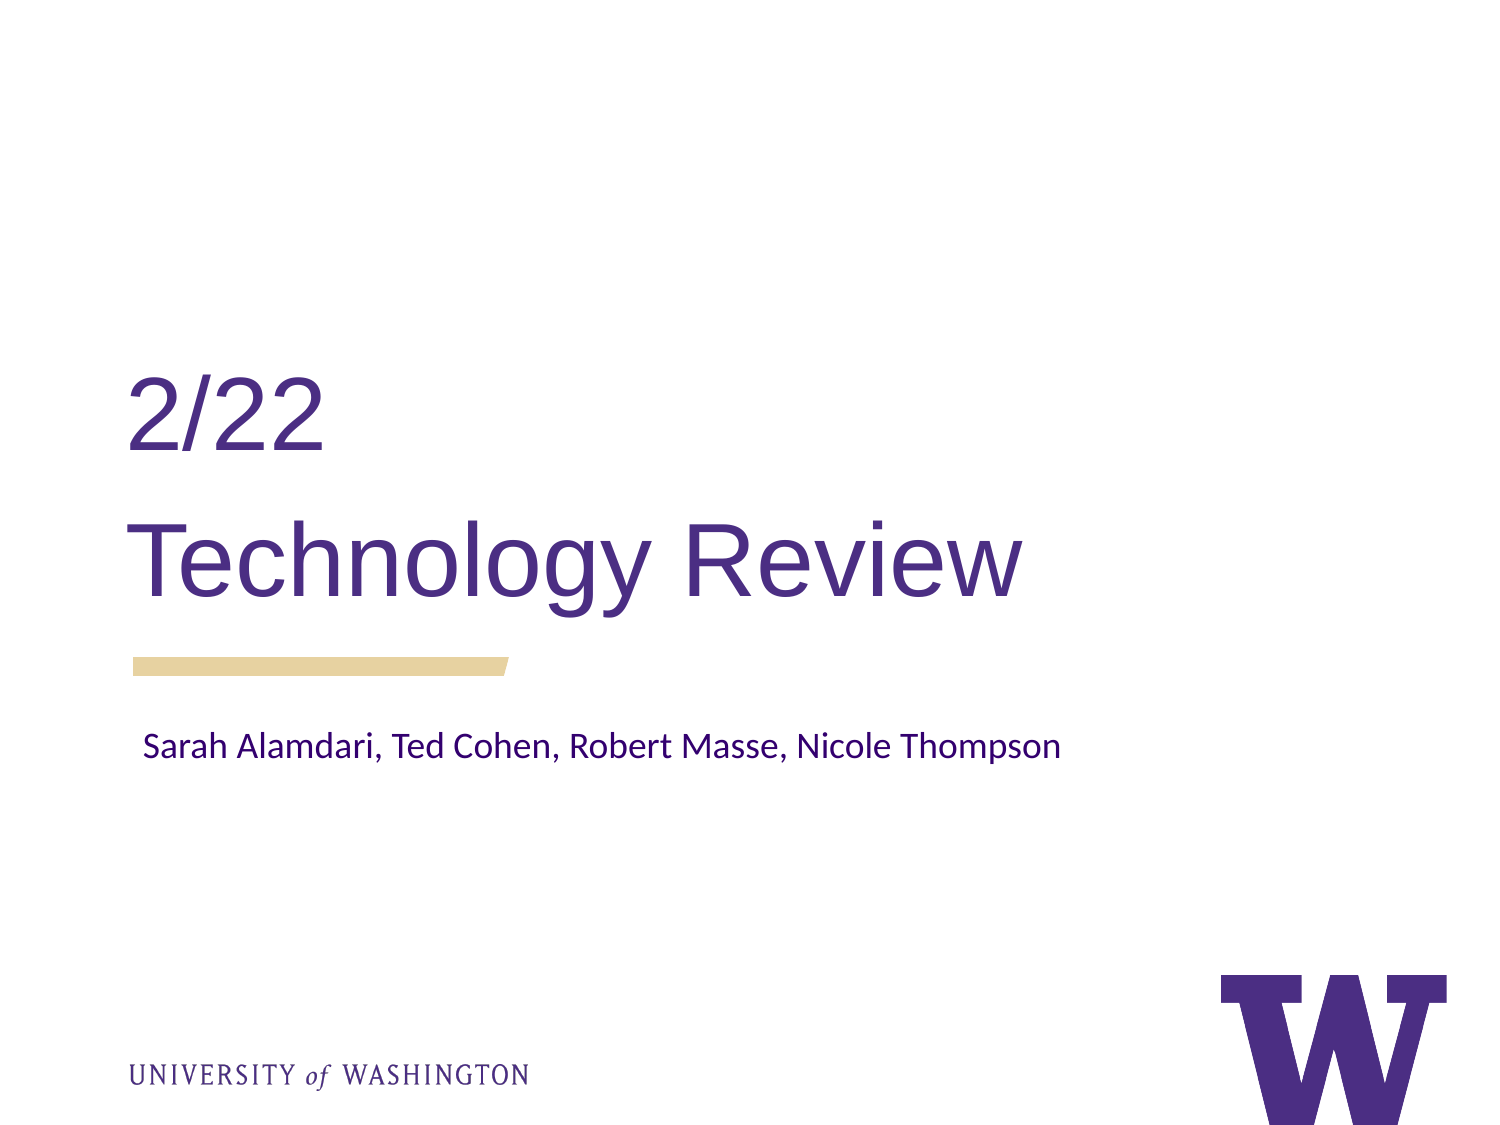

2/22
Technology Review
Sarah Alamdari, Ted Cohen, Robert Masse, Nicole Thompson